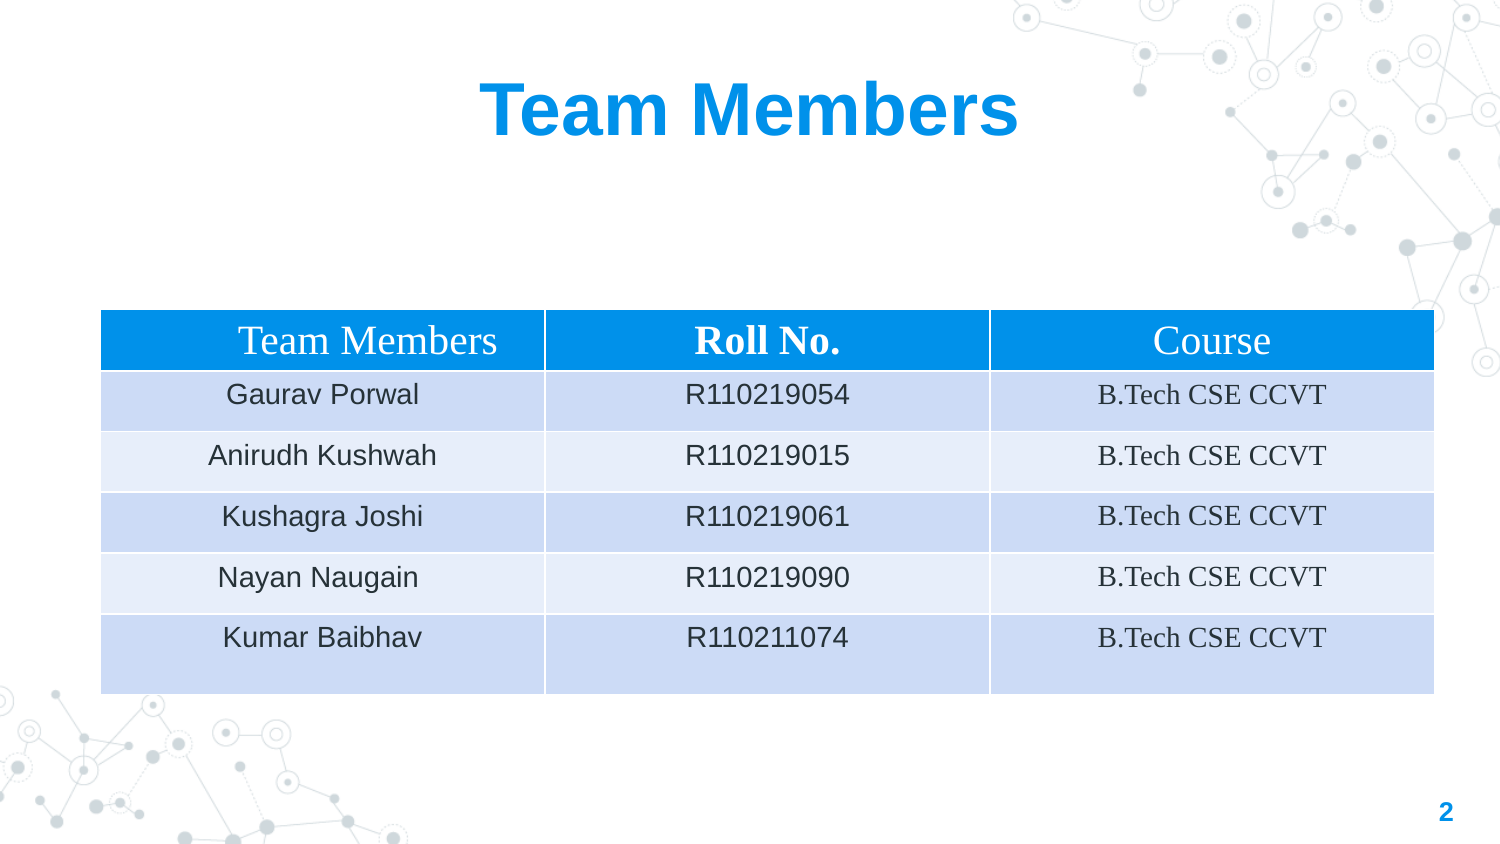

# Team Members
| Team Members | Roll No. | Course |
| --- | --- | --- |
| Gaurav Porwal | R110219054 | B.Tech CSE CCVT |
| Anirudh Kushwah | R110219015 | B.Tech CSE CCVT |
| Kushagra Joshi | R110219061 | B.Tech CSE CCVT |
| Nayan Naugain | R110219090 | B.Tech CSE CCVT |
| Kumar Baibhav | R110211074 | B.Tech CSE CCVT |
2